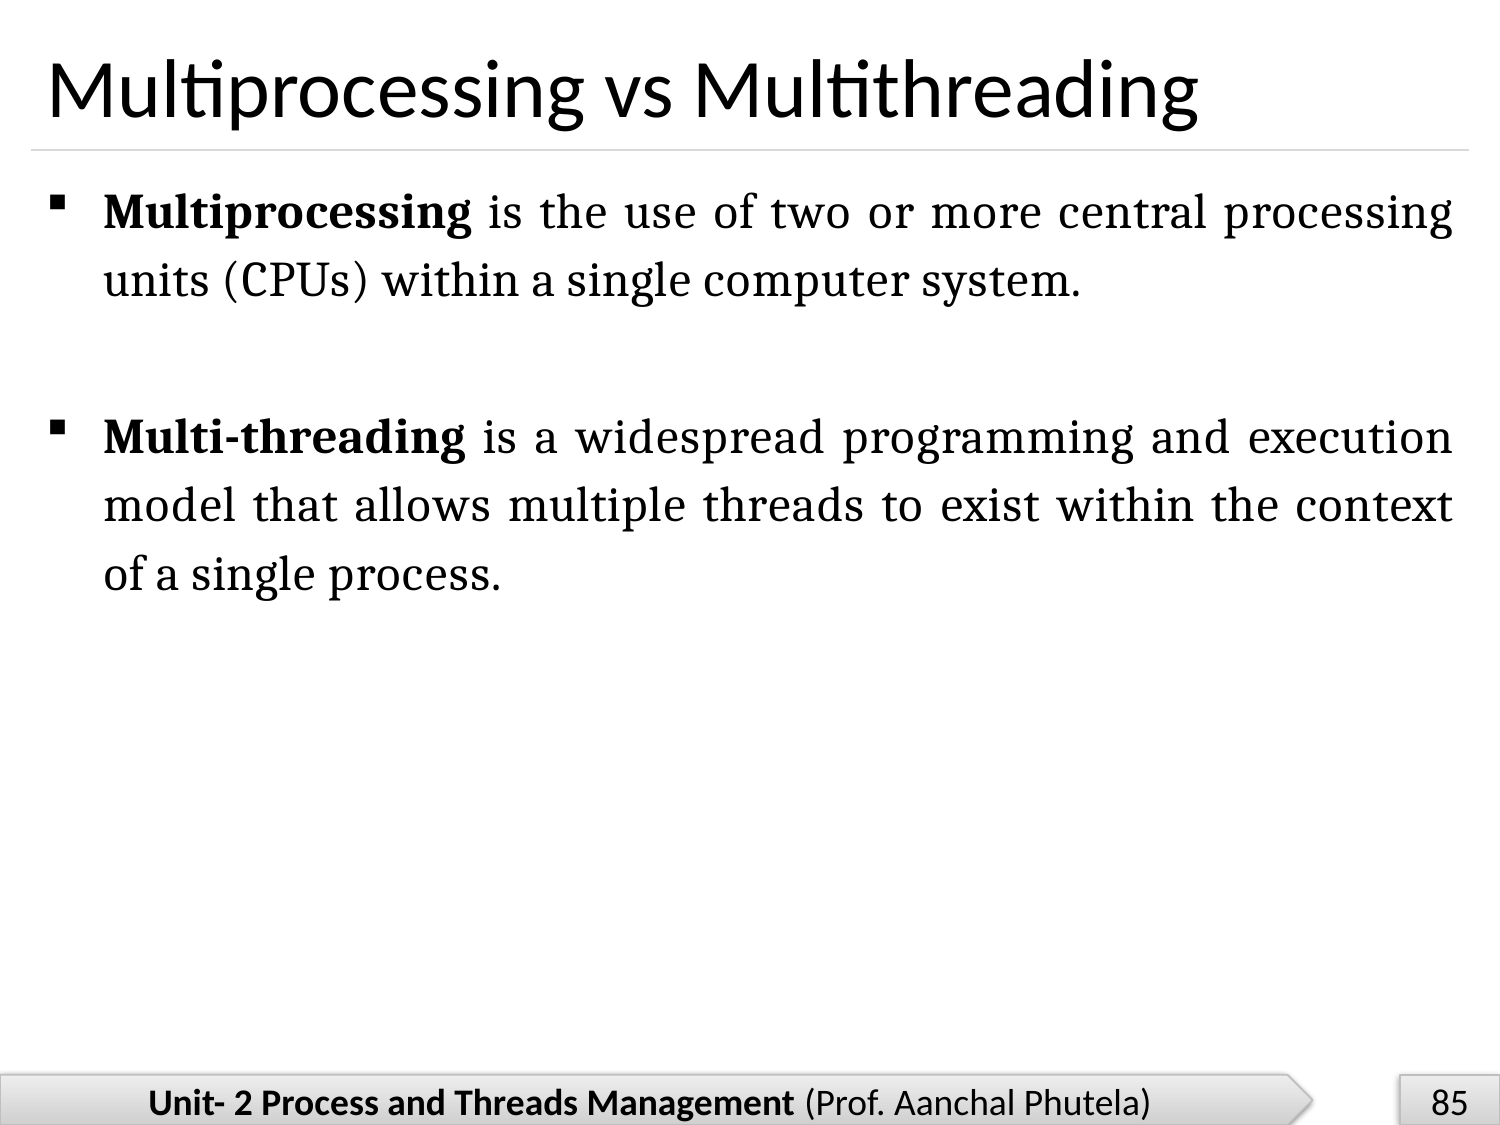

# Multiprocessing vs Multithreading
Multiprocessing is the use of two or more central processing units (CPUs) within a single computer system.

Multi-threading is a widespread programming and execution model that allows multiple threads to exist within the context of a single process.